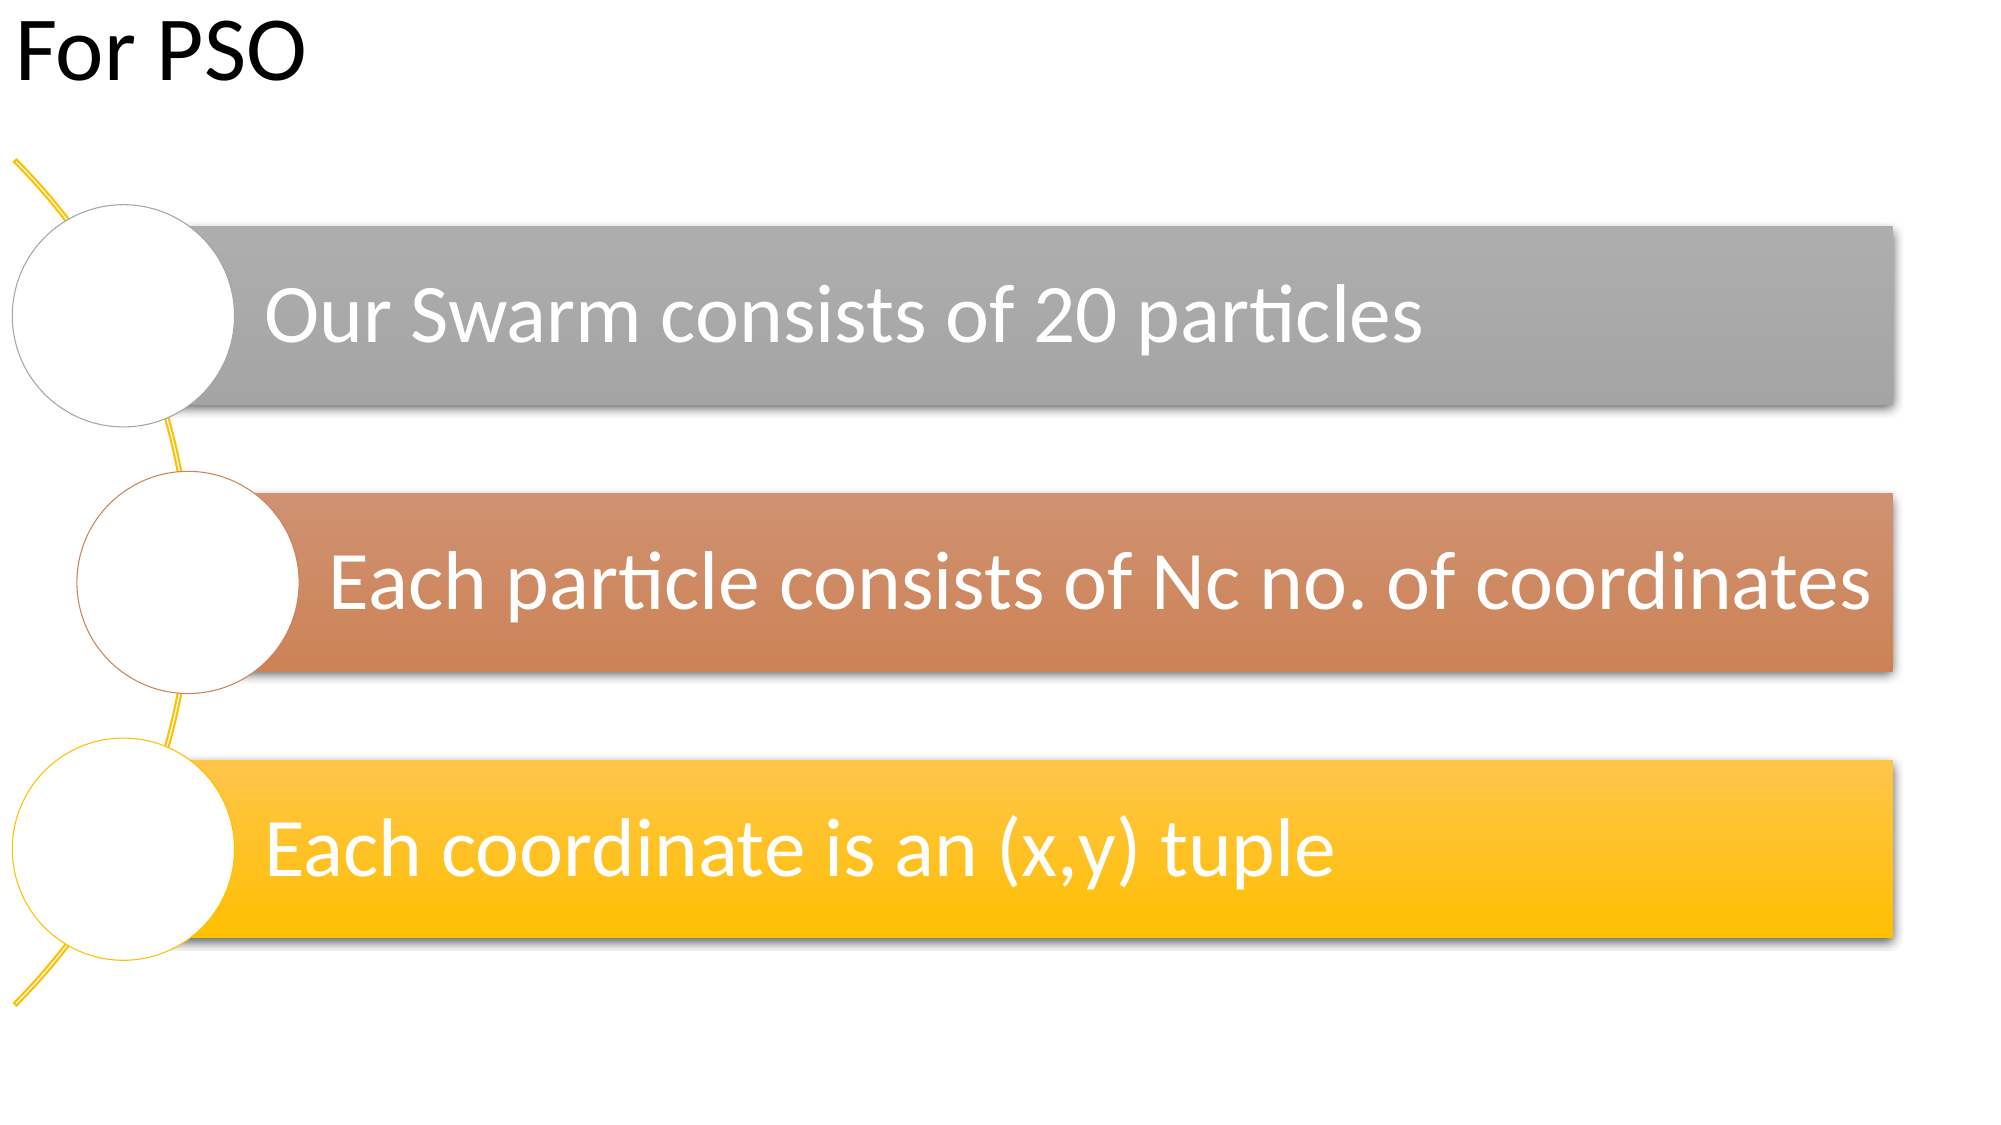

# For PSO
Our Swarm consists of 20 particles
Each particle consists of Nc no. of coordinates
Each coordinate is an (x,y) tuple